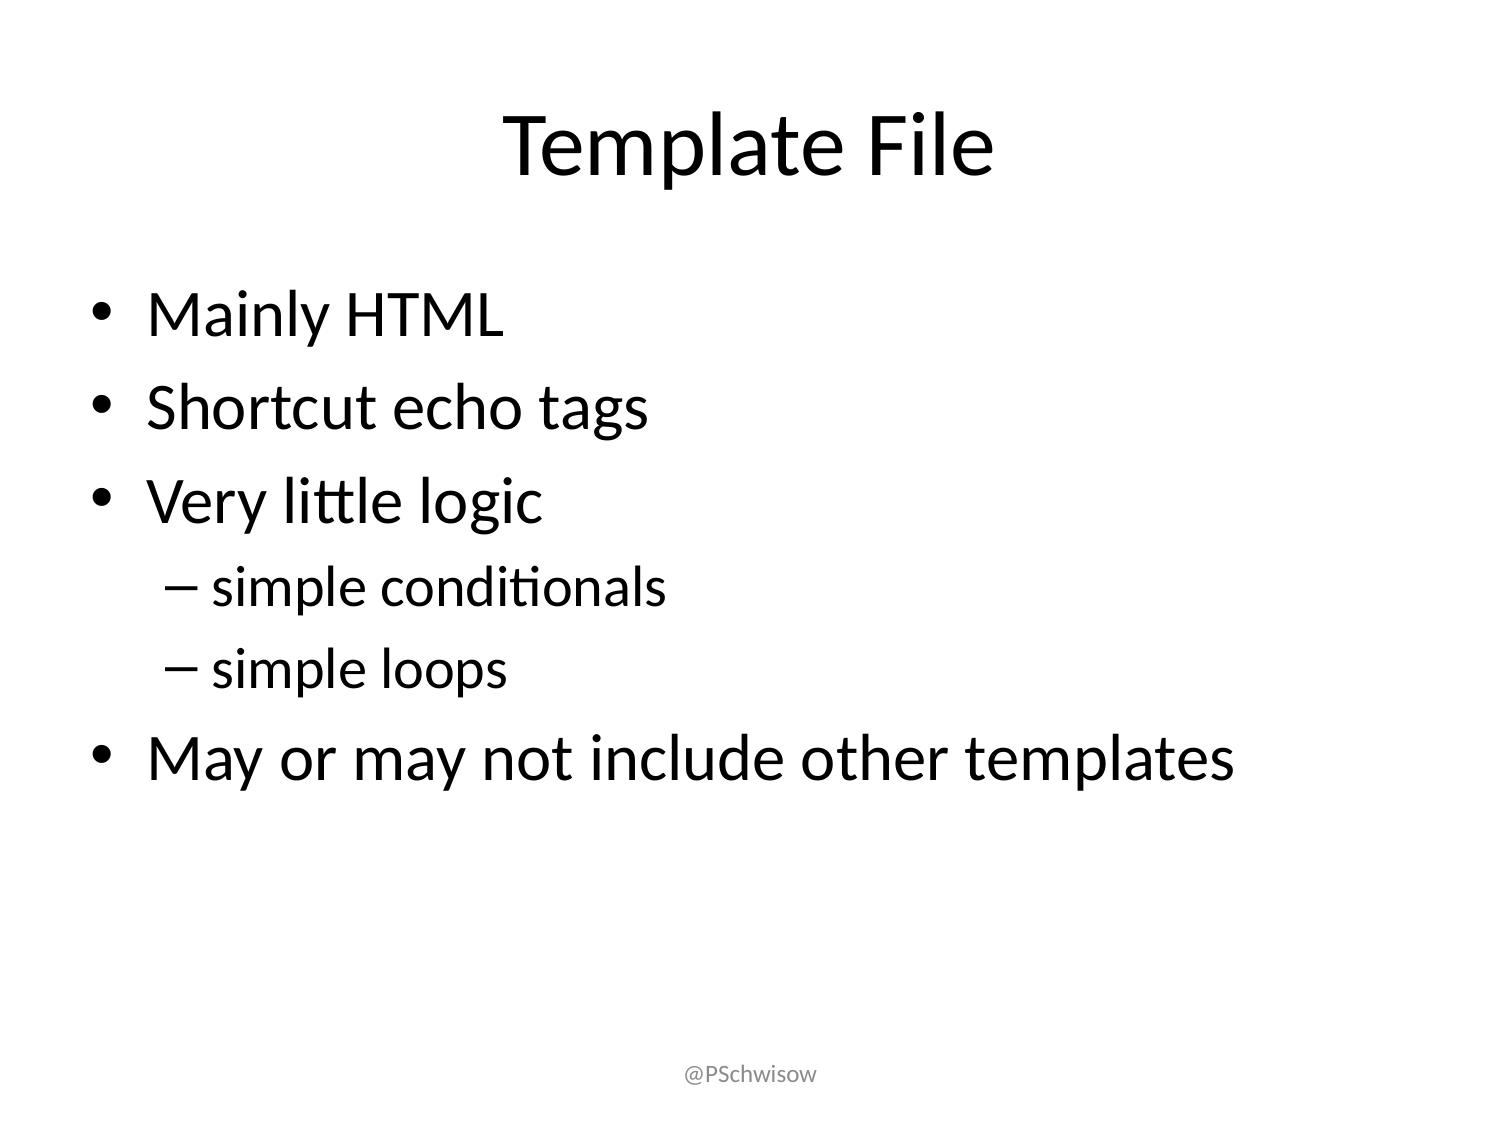

# Template File
Mainly HTML
Shortcut echo tags
Very little logic
simple conditionals
simple loops
May or may not include other templates

@PSchwisow